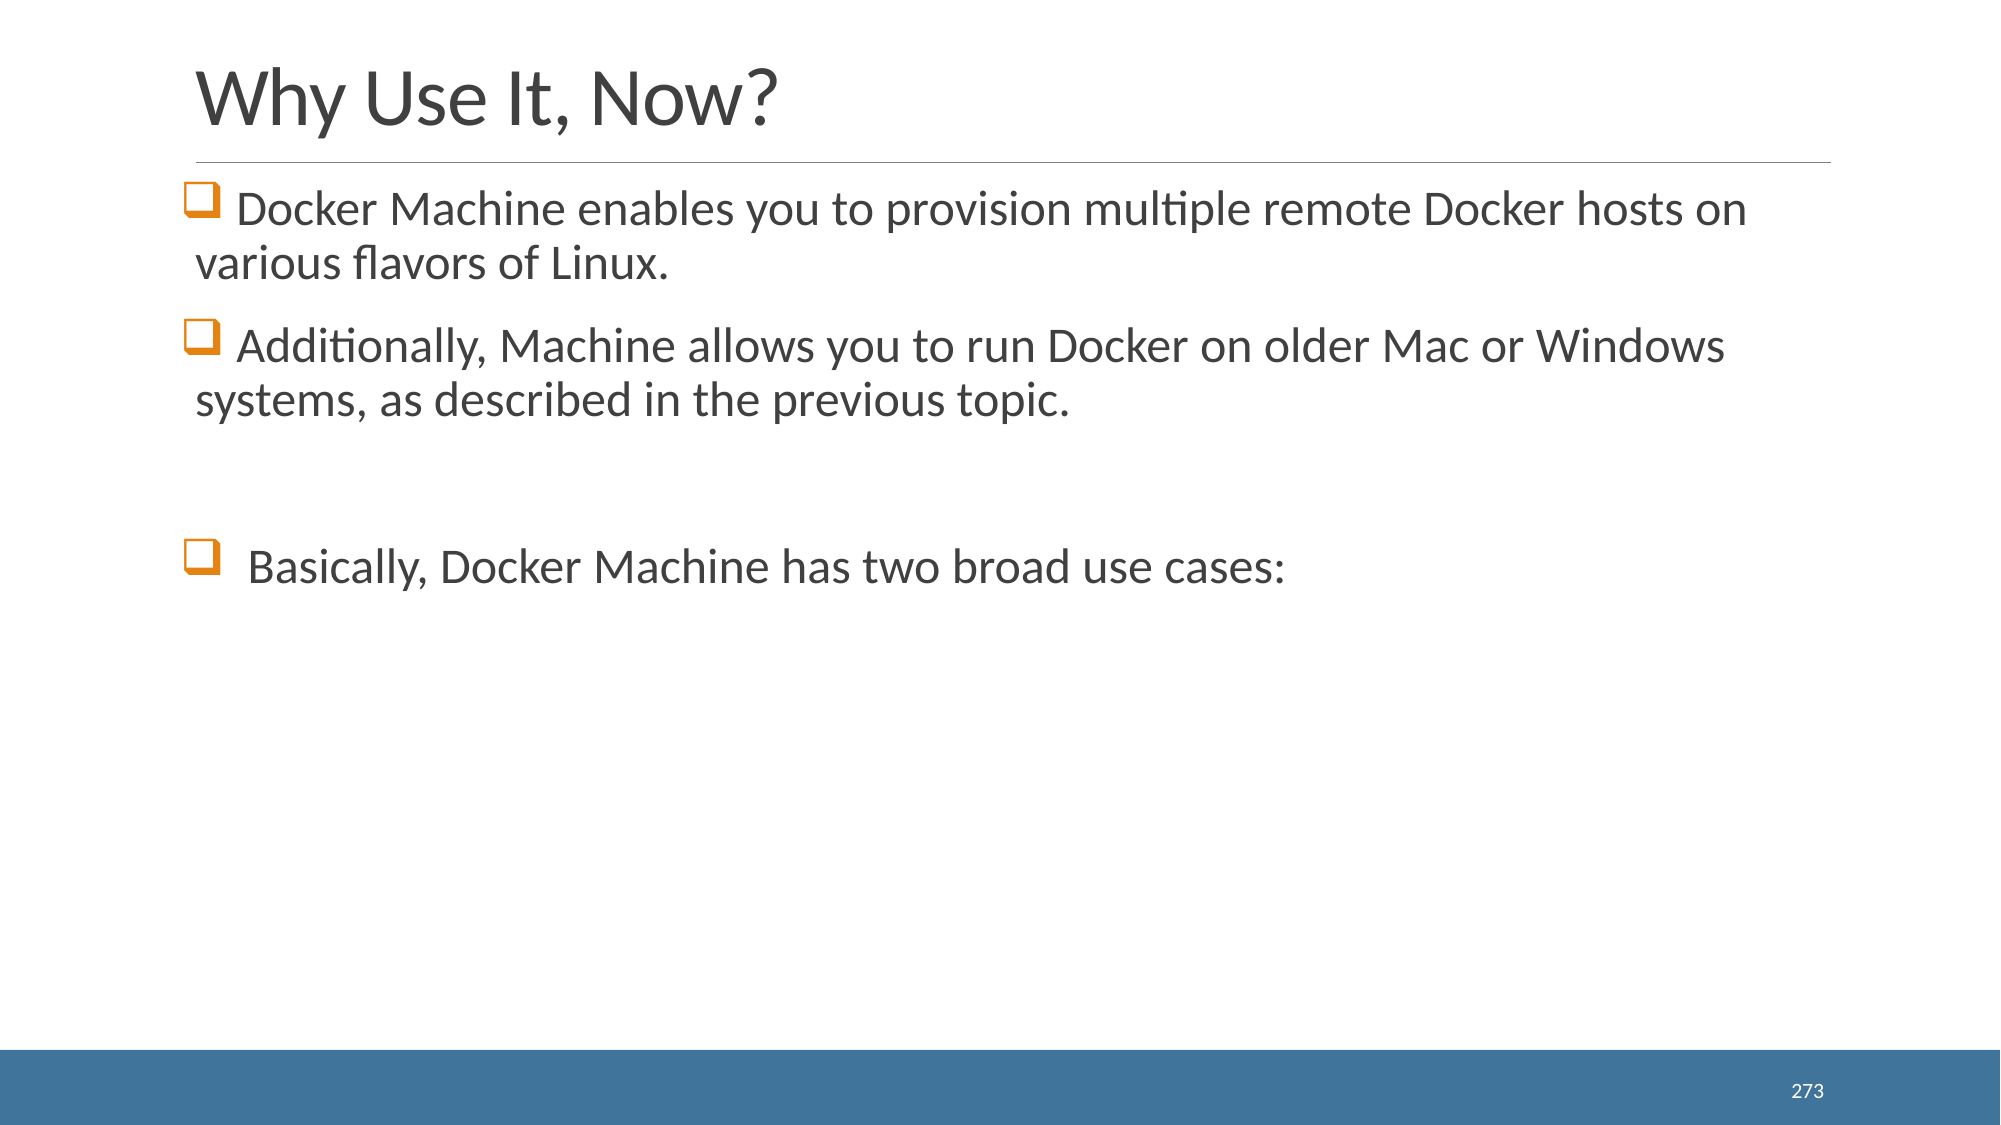

# Why Use It, Now?
 Docker Machine enables you to provision multiple remote Docker hosts on various flavors of Linux.
 Additionally, Machine allows you to run Docker on older Mac or Windows systems, as described in the previous topic.

  Basically, Docker Machine has two broad use cases:

273